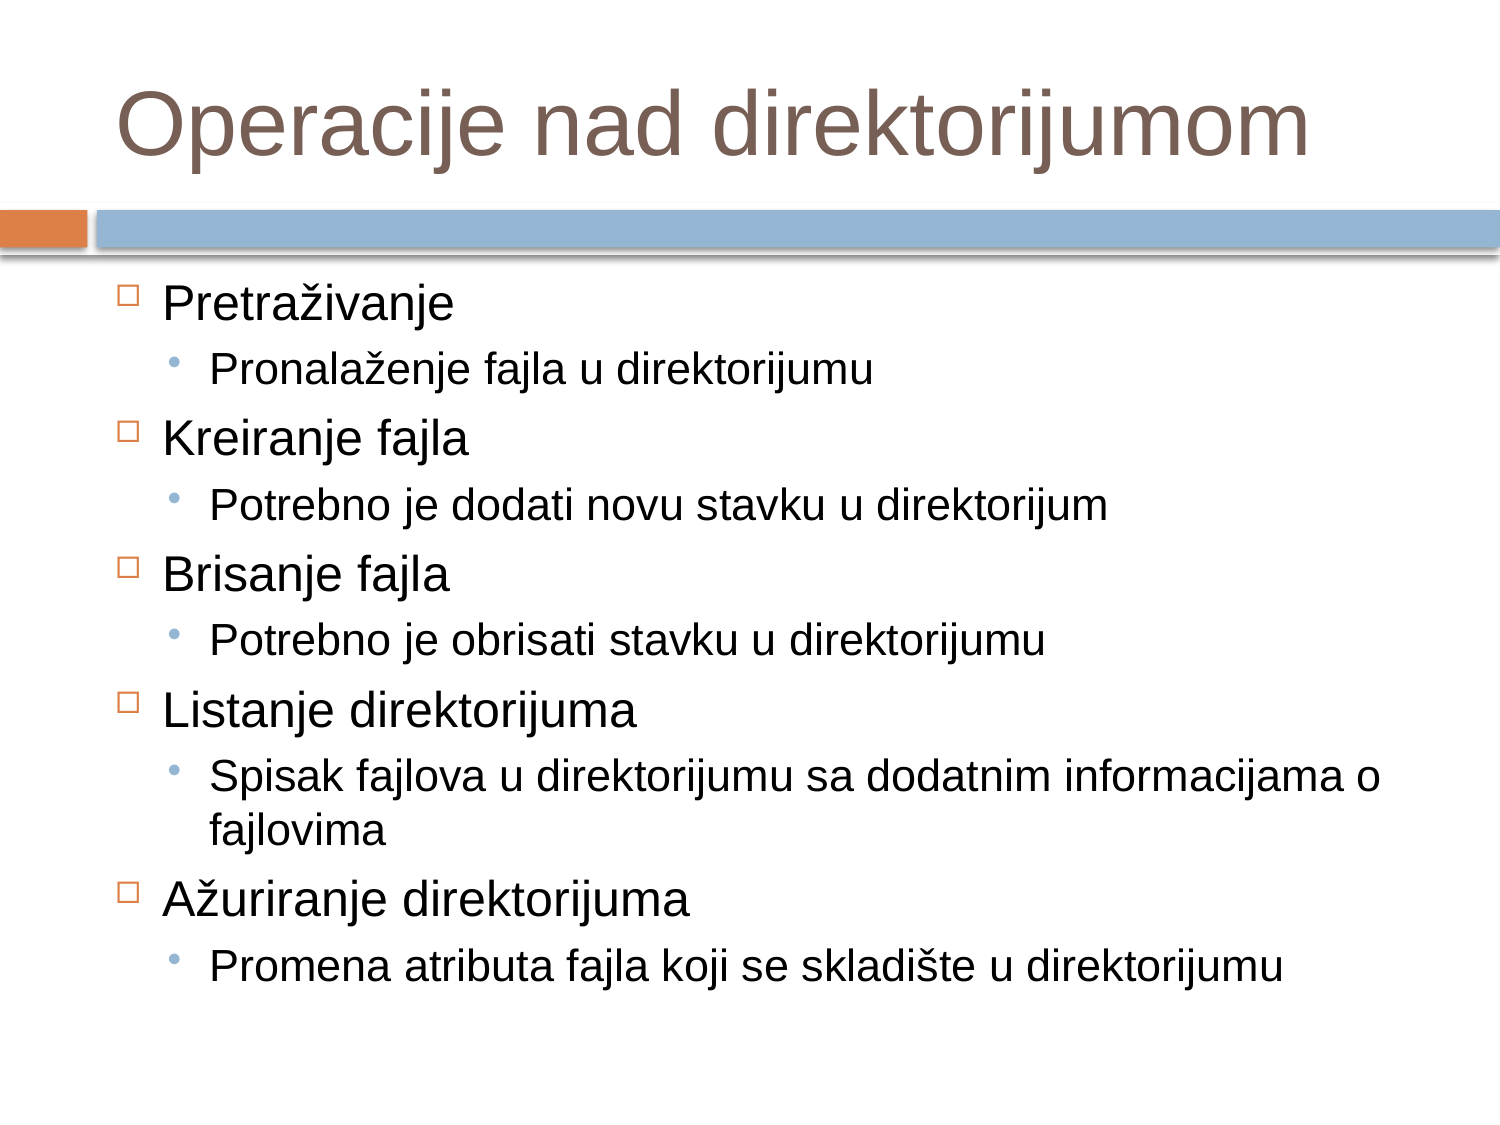

# Operacije nad direktorijumom
Pretraživanje
Pronalaženje fajla u direktorijumu
Kreiranje fajla
Potrebno je dodati novu stavku u direktorijum
Brisanje fajla
Potrebno je obrisati stavku u direktorijumu
Listanje direktorijuma
Spisak fajlova u direktorijumu sa dodatnim informacijama o fajlovima
Ažuriranje direktorijuma
Promena atributa fajla koji se skladište u direktorijumu